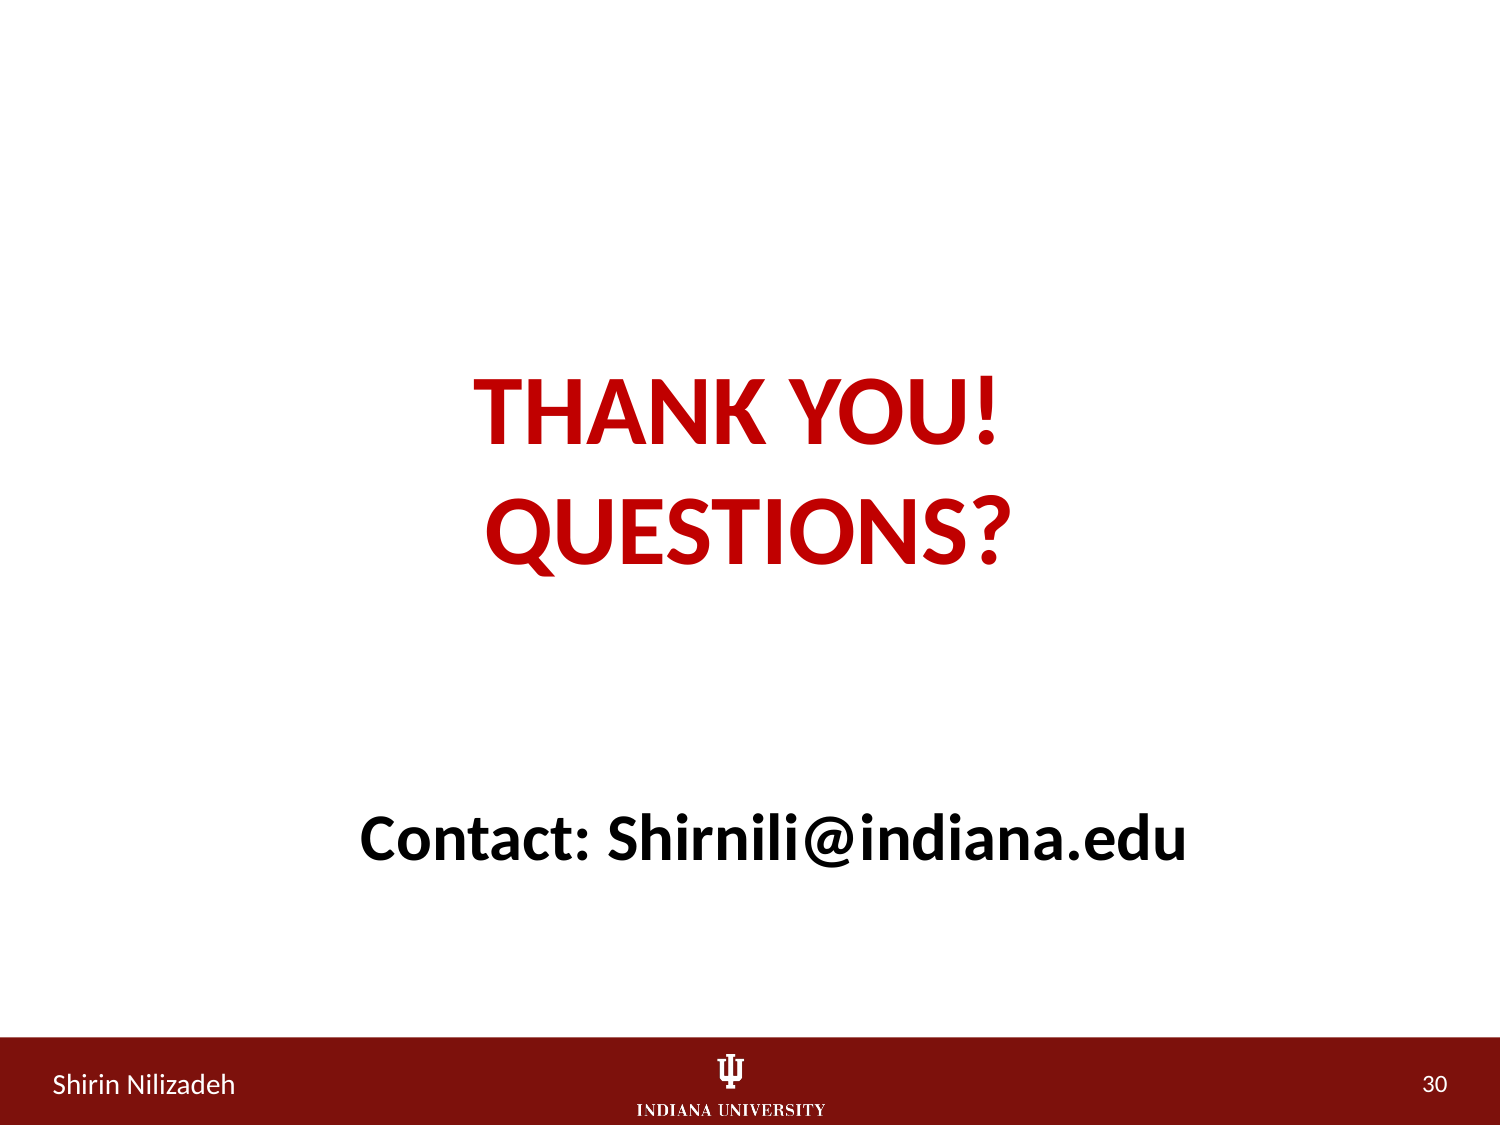

THANK YOU!
QUESTIONS?
# Contact: Shirnili@indiana.edu
30